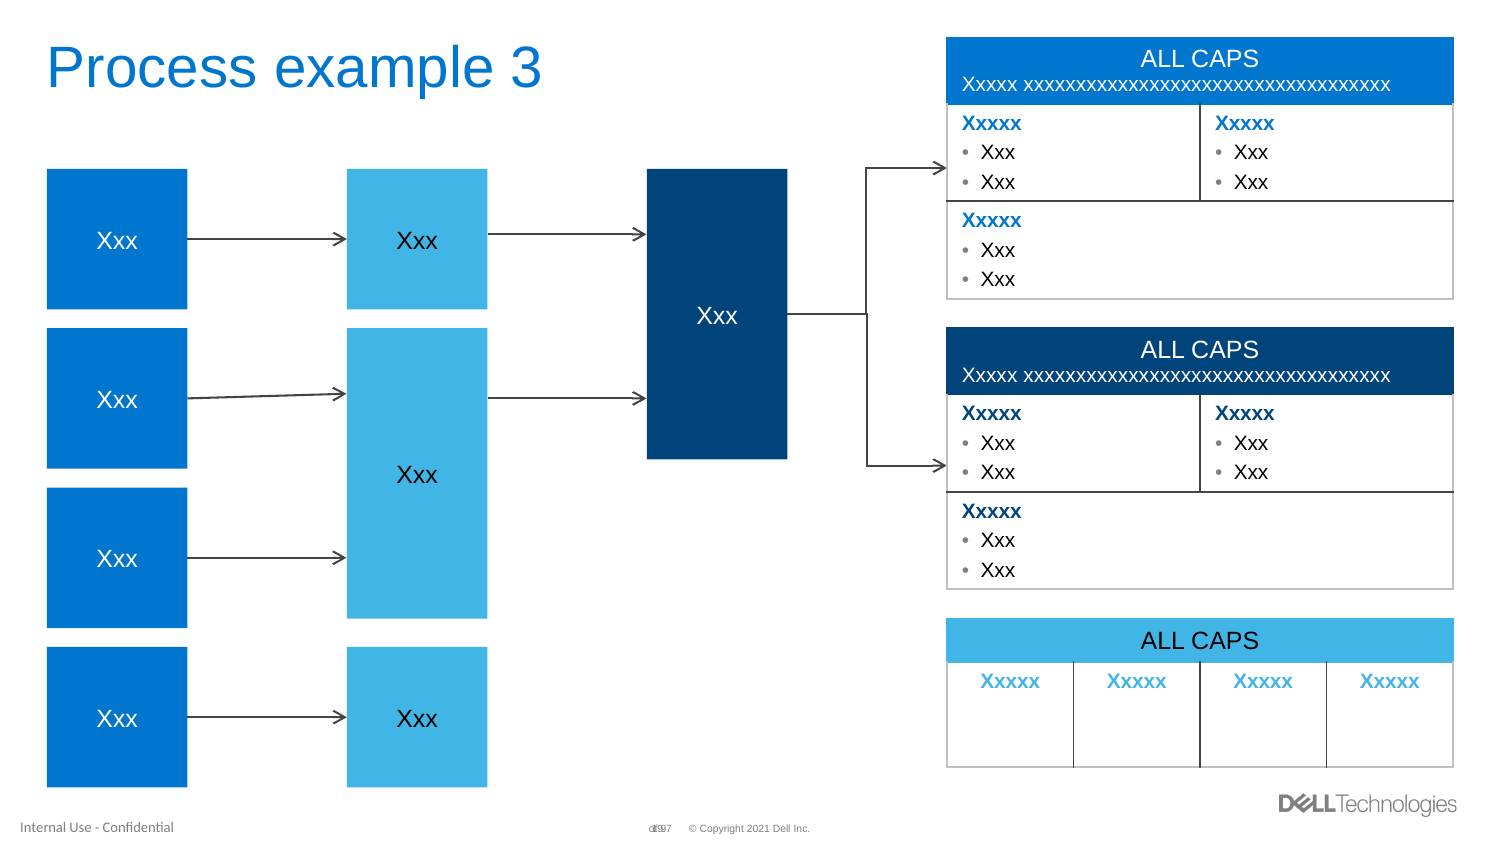

# Process example 3
| ALL CAPS |  |
| --- | --- |
| Xxxxx xxxxxxxxxxxxxxxxxxxxxxxxxxxxxxxxxxx |  |
| Xxxxx Xxx Xxx | Xxxxx Xxx Xxx |
| Xxxxx Xxx Xxx |  |
Xxx
Xxx
Xxx
Xxx
Xxx
Xxx
Xxx
Xxx
| ALL CAPS |  |
| --- | --- |
| Xxxxx xxxxxxxxxxxxxxxxxxxxxxxxxxxxxxxxxxx |  |
| Xxxxx Xxx Xxx | Xxxxx Xxx Xxx |
| Xxxxx Xxx Xxx |  |
| ALL CAPS |  |  |  |
| --- | --- | --- | --- |
| Xxxxx | Xxxxx | Xxxxx | Xxxxx |